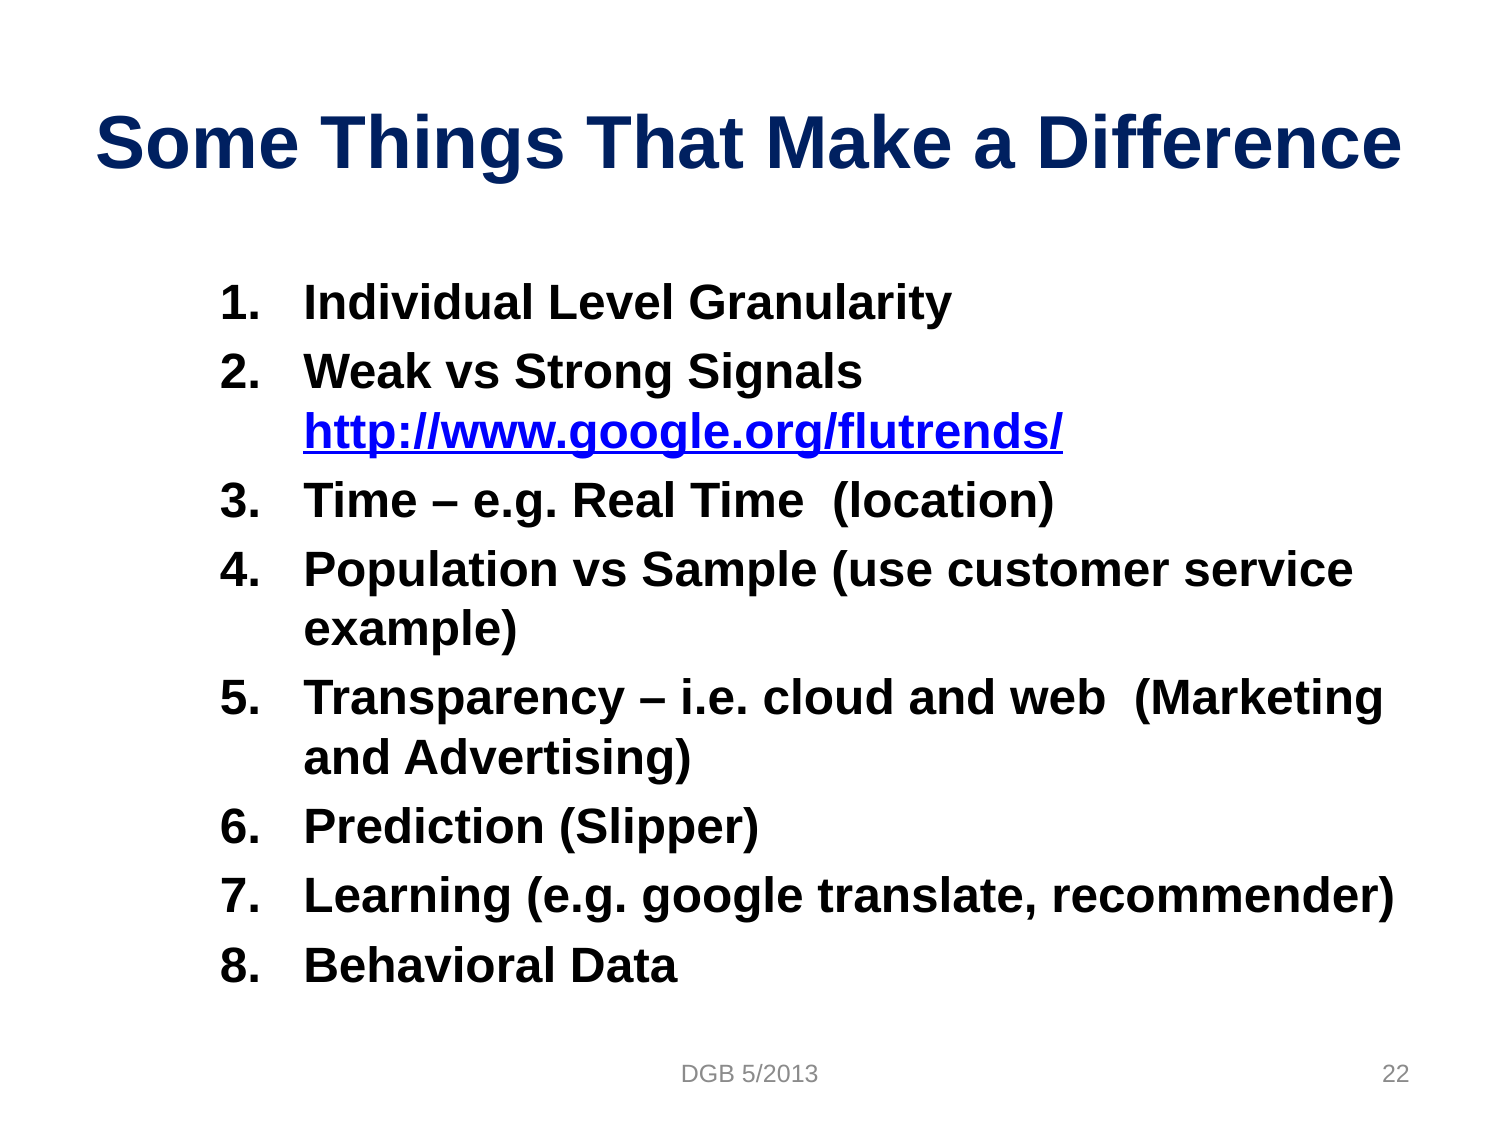

# Some Things That Make a Difference
Individual Level Granularity
Weak vs Strong Signals  http://www.google.org/flutrends/
Time – e.g. Real Time  (location)
Population vs Sample (use customer service example)
Transparency – i.e. cloud and web  (Marketing and Advertising)
Prediction (Slipper)
Learning (e.g. google translate, recommender)
Behavioral Data

DGB 5/2013
22